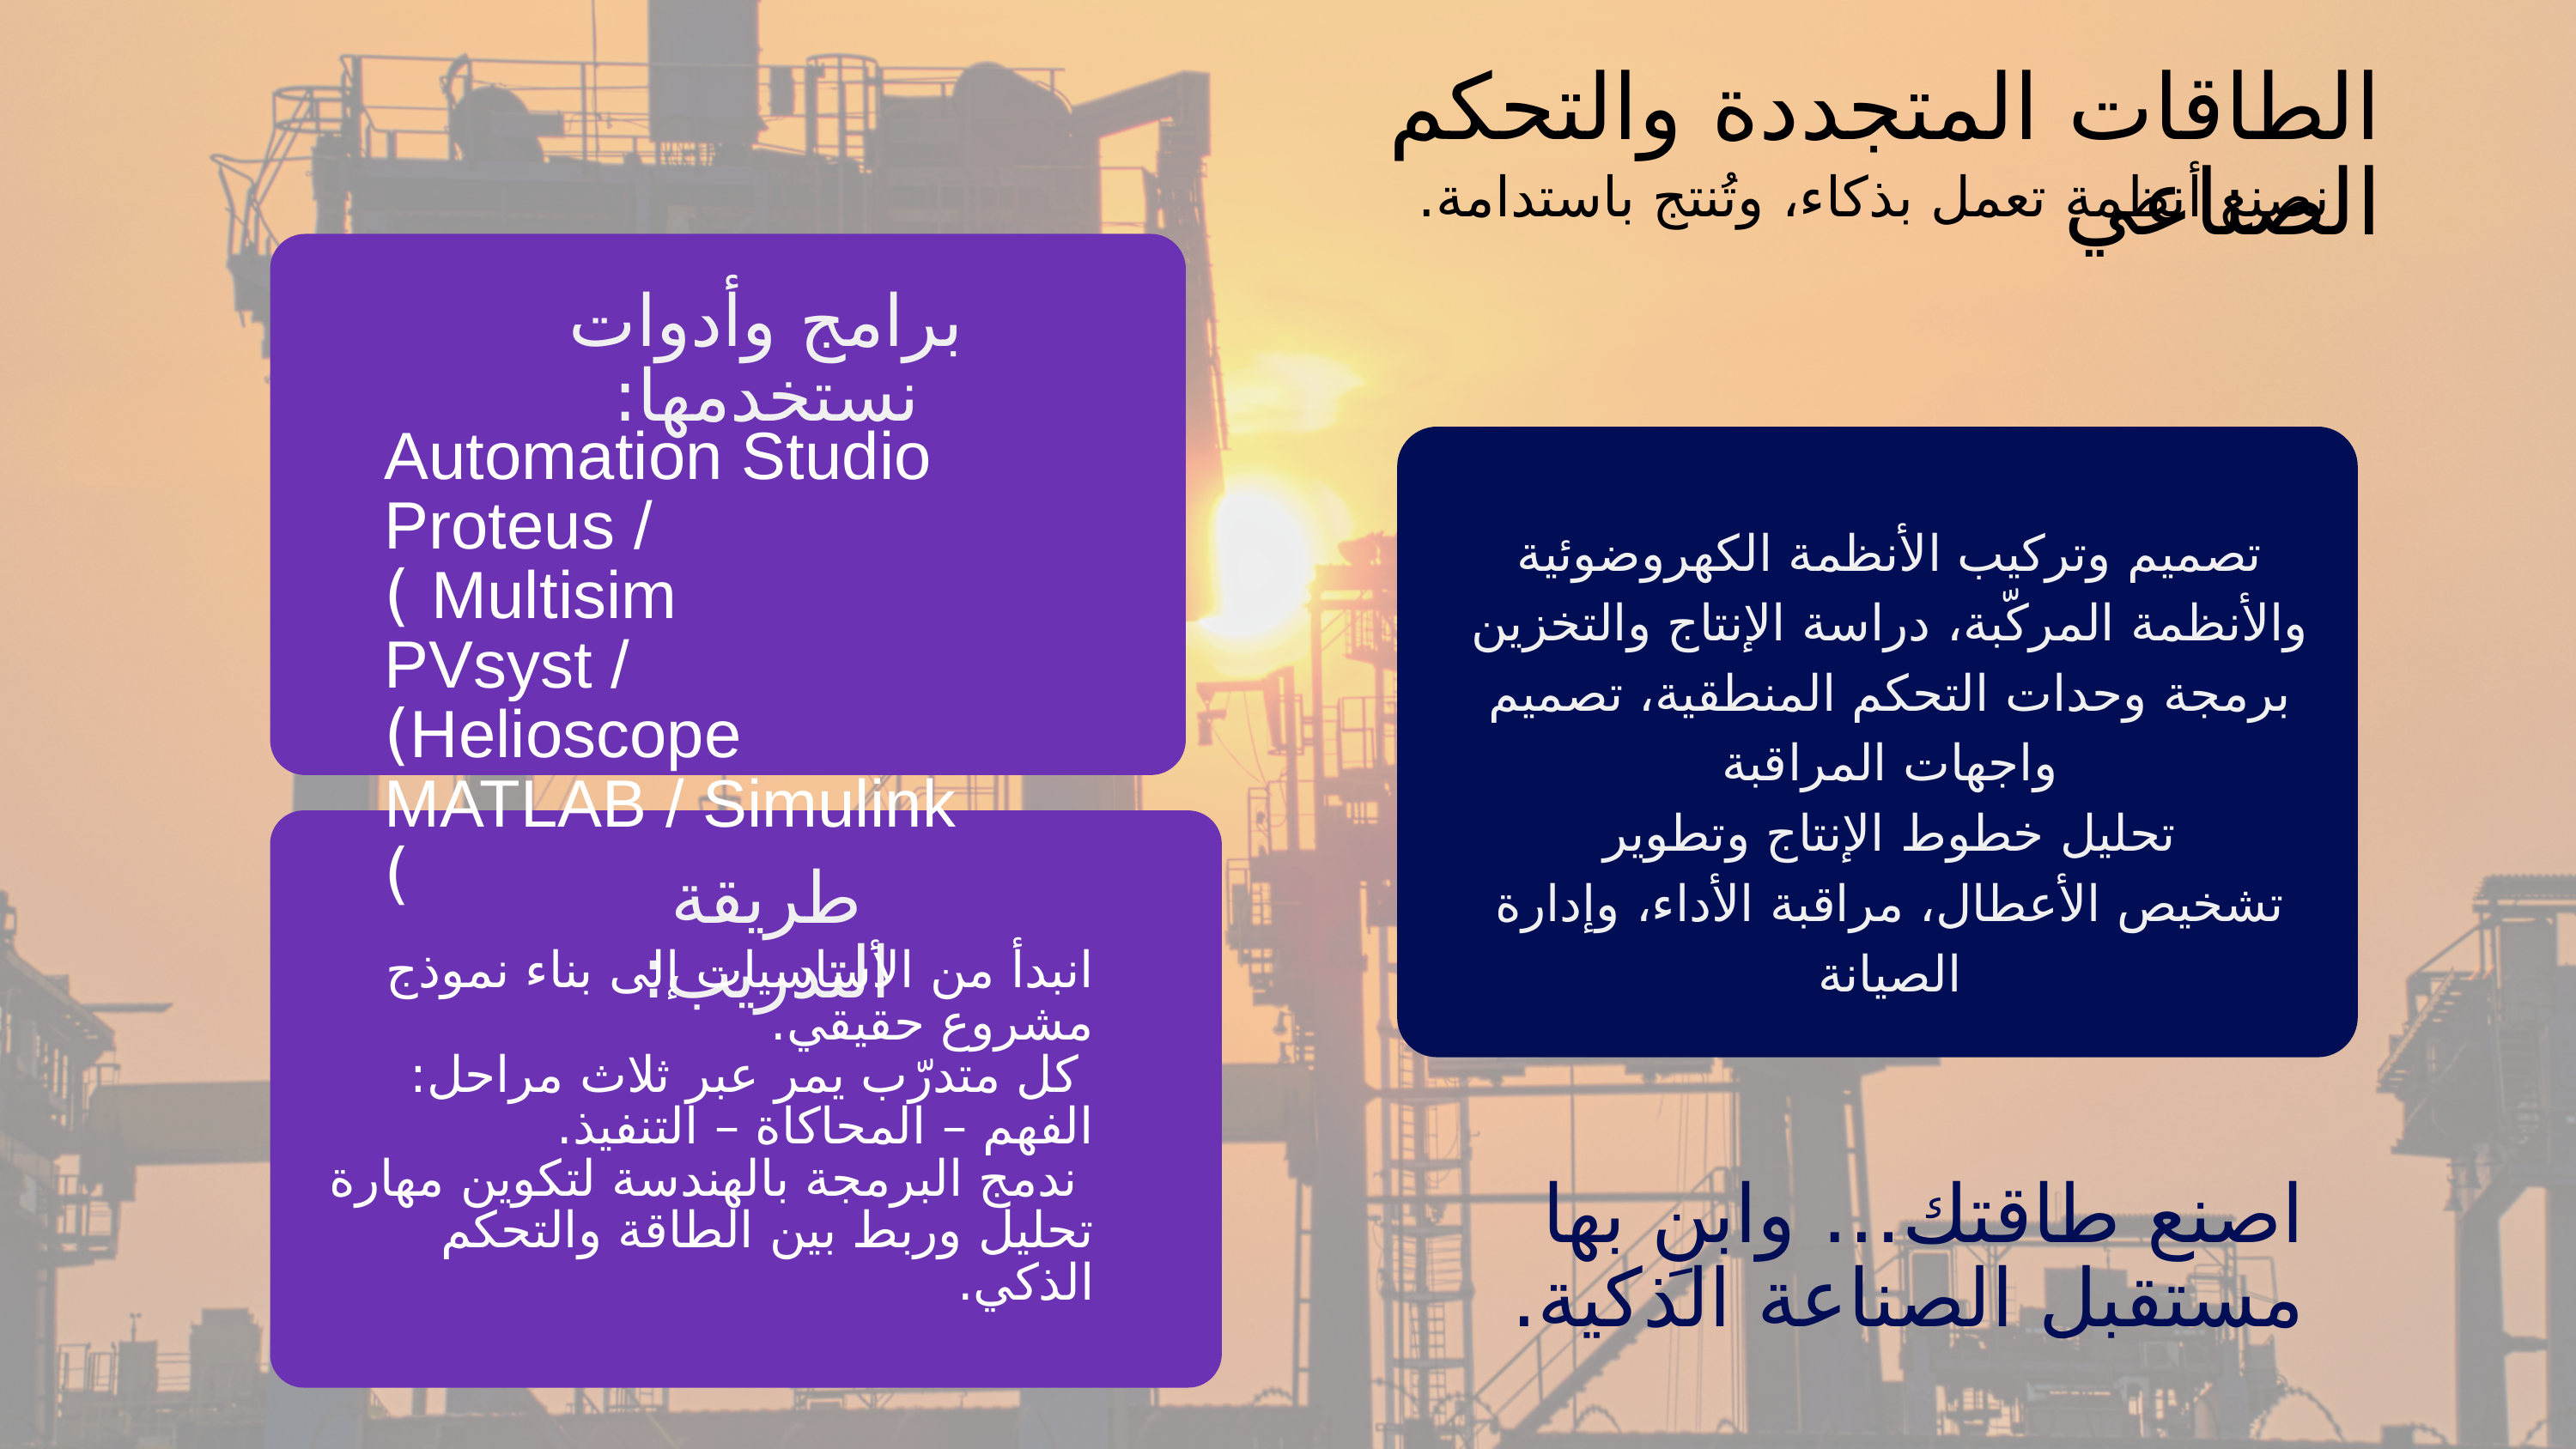

الطاقات المتجددة والتحكم الصناعي
نصنع أنظمة تعمل بذكاء، وتُنتج باستدامة.

برامج وأدوات نستخدمها:
Automation Studio
Proteus / Multisim )
PVsyst / Helioscope)
MATLAB / Simulink )

تصميم وتركيب الأنظمة الكهروضوئية والأنظمة المركّبة، دراسة الإنتاج والتخزين
برمجة وحدات التحكم المنطقية، تصميم واجهات المراقبة
تحليل خطوط الإنتاج وتطوير
تشخيص الأعطال، مراقبة الأداء، وإدارة الصيانة

طريقة التدريب:
انبدأ من الأساسيات إلى بناء نموذج مشروع حقيقي.
 كل متدرّب يمر عبر ثلاث مراحل:
الفهم – المحاكاة – التنفيذ.
 ندمج البرمجة بالهندسة لتكوين مهارة تحليل وربط بين الطاقة والتحكم الذكي.
اصنع طاقتك… وابنِ بها مستقبل الصناعة الذكية.